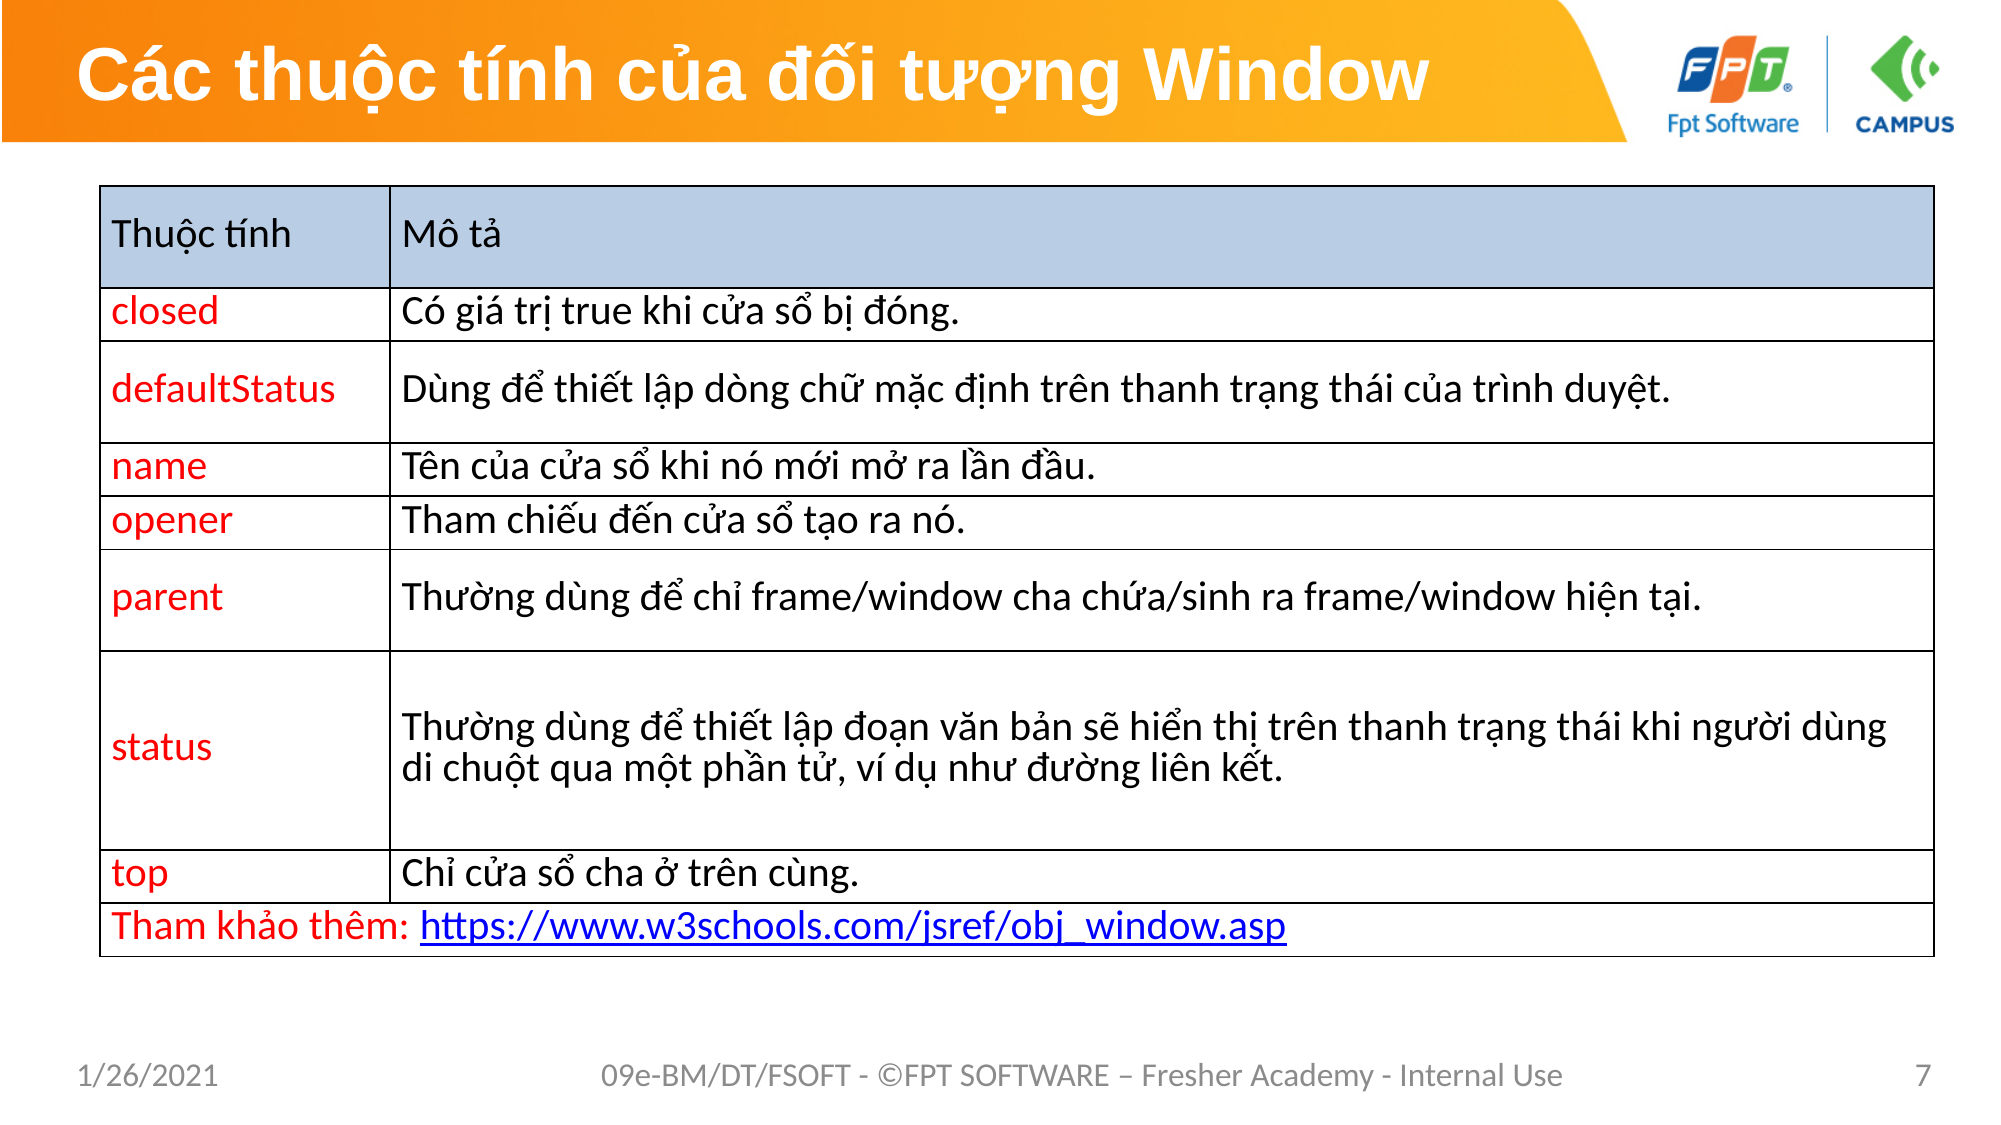

# Các thuộc tính của đối tượng Window
| Thuộc tính | Mô tả |
| --- | --- |
| closed | Có giá trị true khi cửa sổ bị đóng. |
| defaultStatus | Dùng để thiết lập dòng chữ mặc định trên thanh trạng thái của trình duyệt. |
| name | Tên của cửa sổ khi nó mới mở ra lần đầu. |
| opener | Tham chiếu đến cửa sổ tạo ra nó. |
| parent | Thường dùng để chỉ frame/window cha chứa/sinh ra frame/window hiện tại. |
| status | Thường dùng để thiết lập đoạn văn bản sẽ hiển thị trên thanh trạng thái khi người dùng di chuột qua một phần tử, ví dụ như đường liên kết. |
| top | Chỉ cửa sổ cha ở trên cùng. |
| Tham khảo thêm: https://www.w3schools.com/jsref/obj\_window.asp |  |
1/26/2021
09e-BM/DT/FSOFT - ©FPT SOFTWARE – Fresher Academy - Internal Use
7